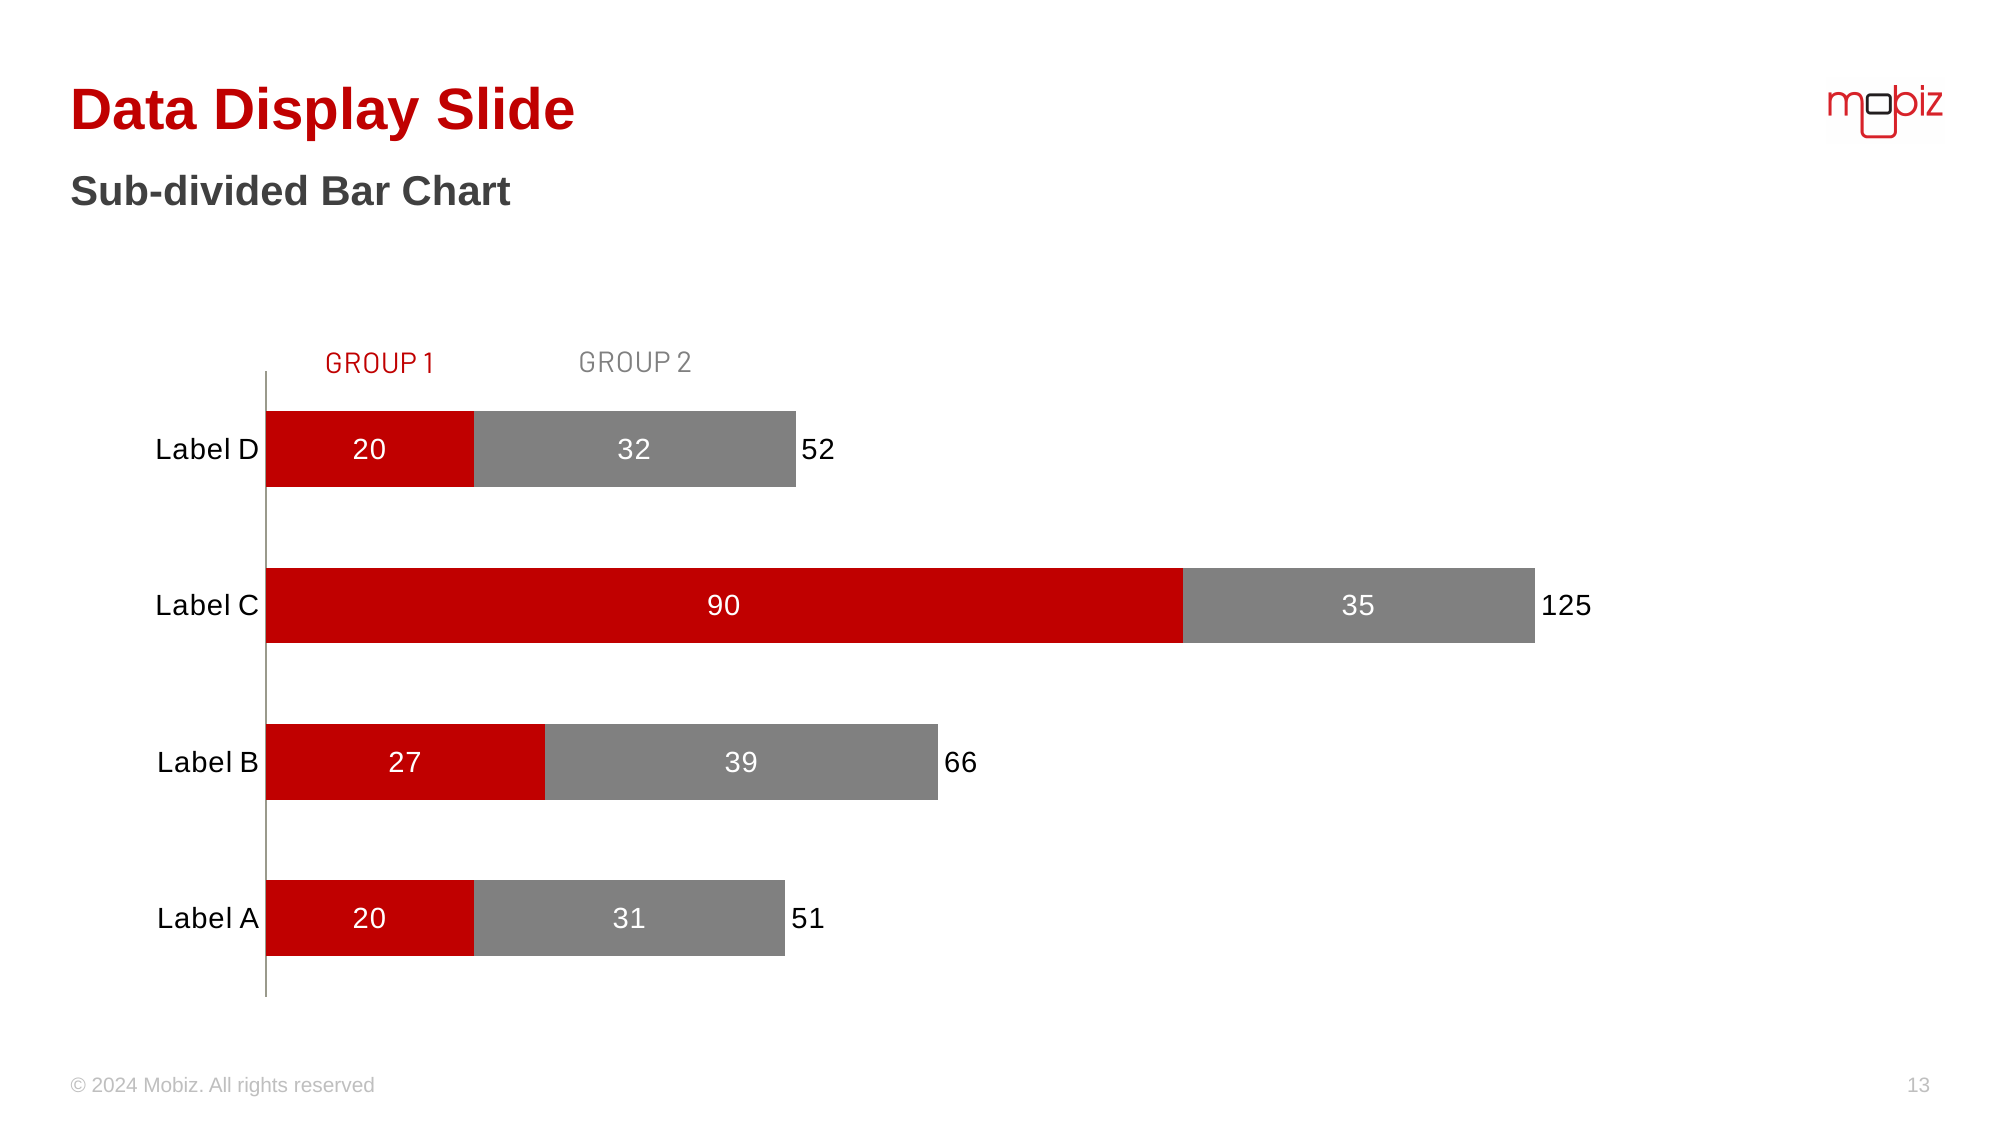

# Data Display Slide
Sub-divided Bar Chart

### Chart

| Category | Group 1 | Group 2 | Sum |
|---|---|---|---|
| Label A | 20.4 | 30.6 | 51.0 |
| Label B | 27.4 | 38.6 | 66.0 |
| Label C | 90.0 | 34.6 | 124.6 |
| Label D | 20.4 | 31.6 | 52.0 |
© 2024 Mobiz. All rights reserved
13